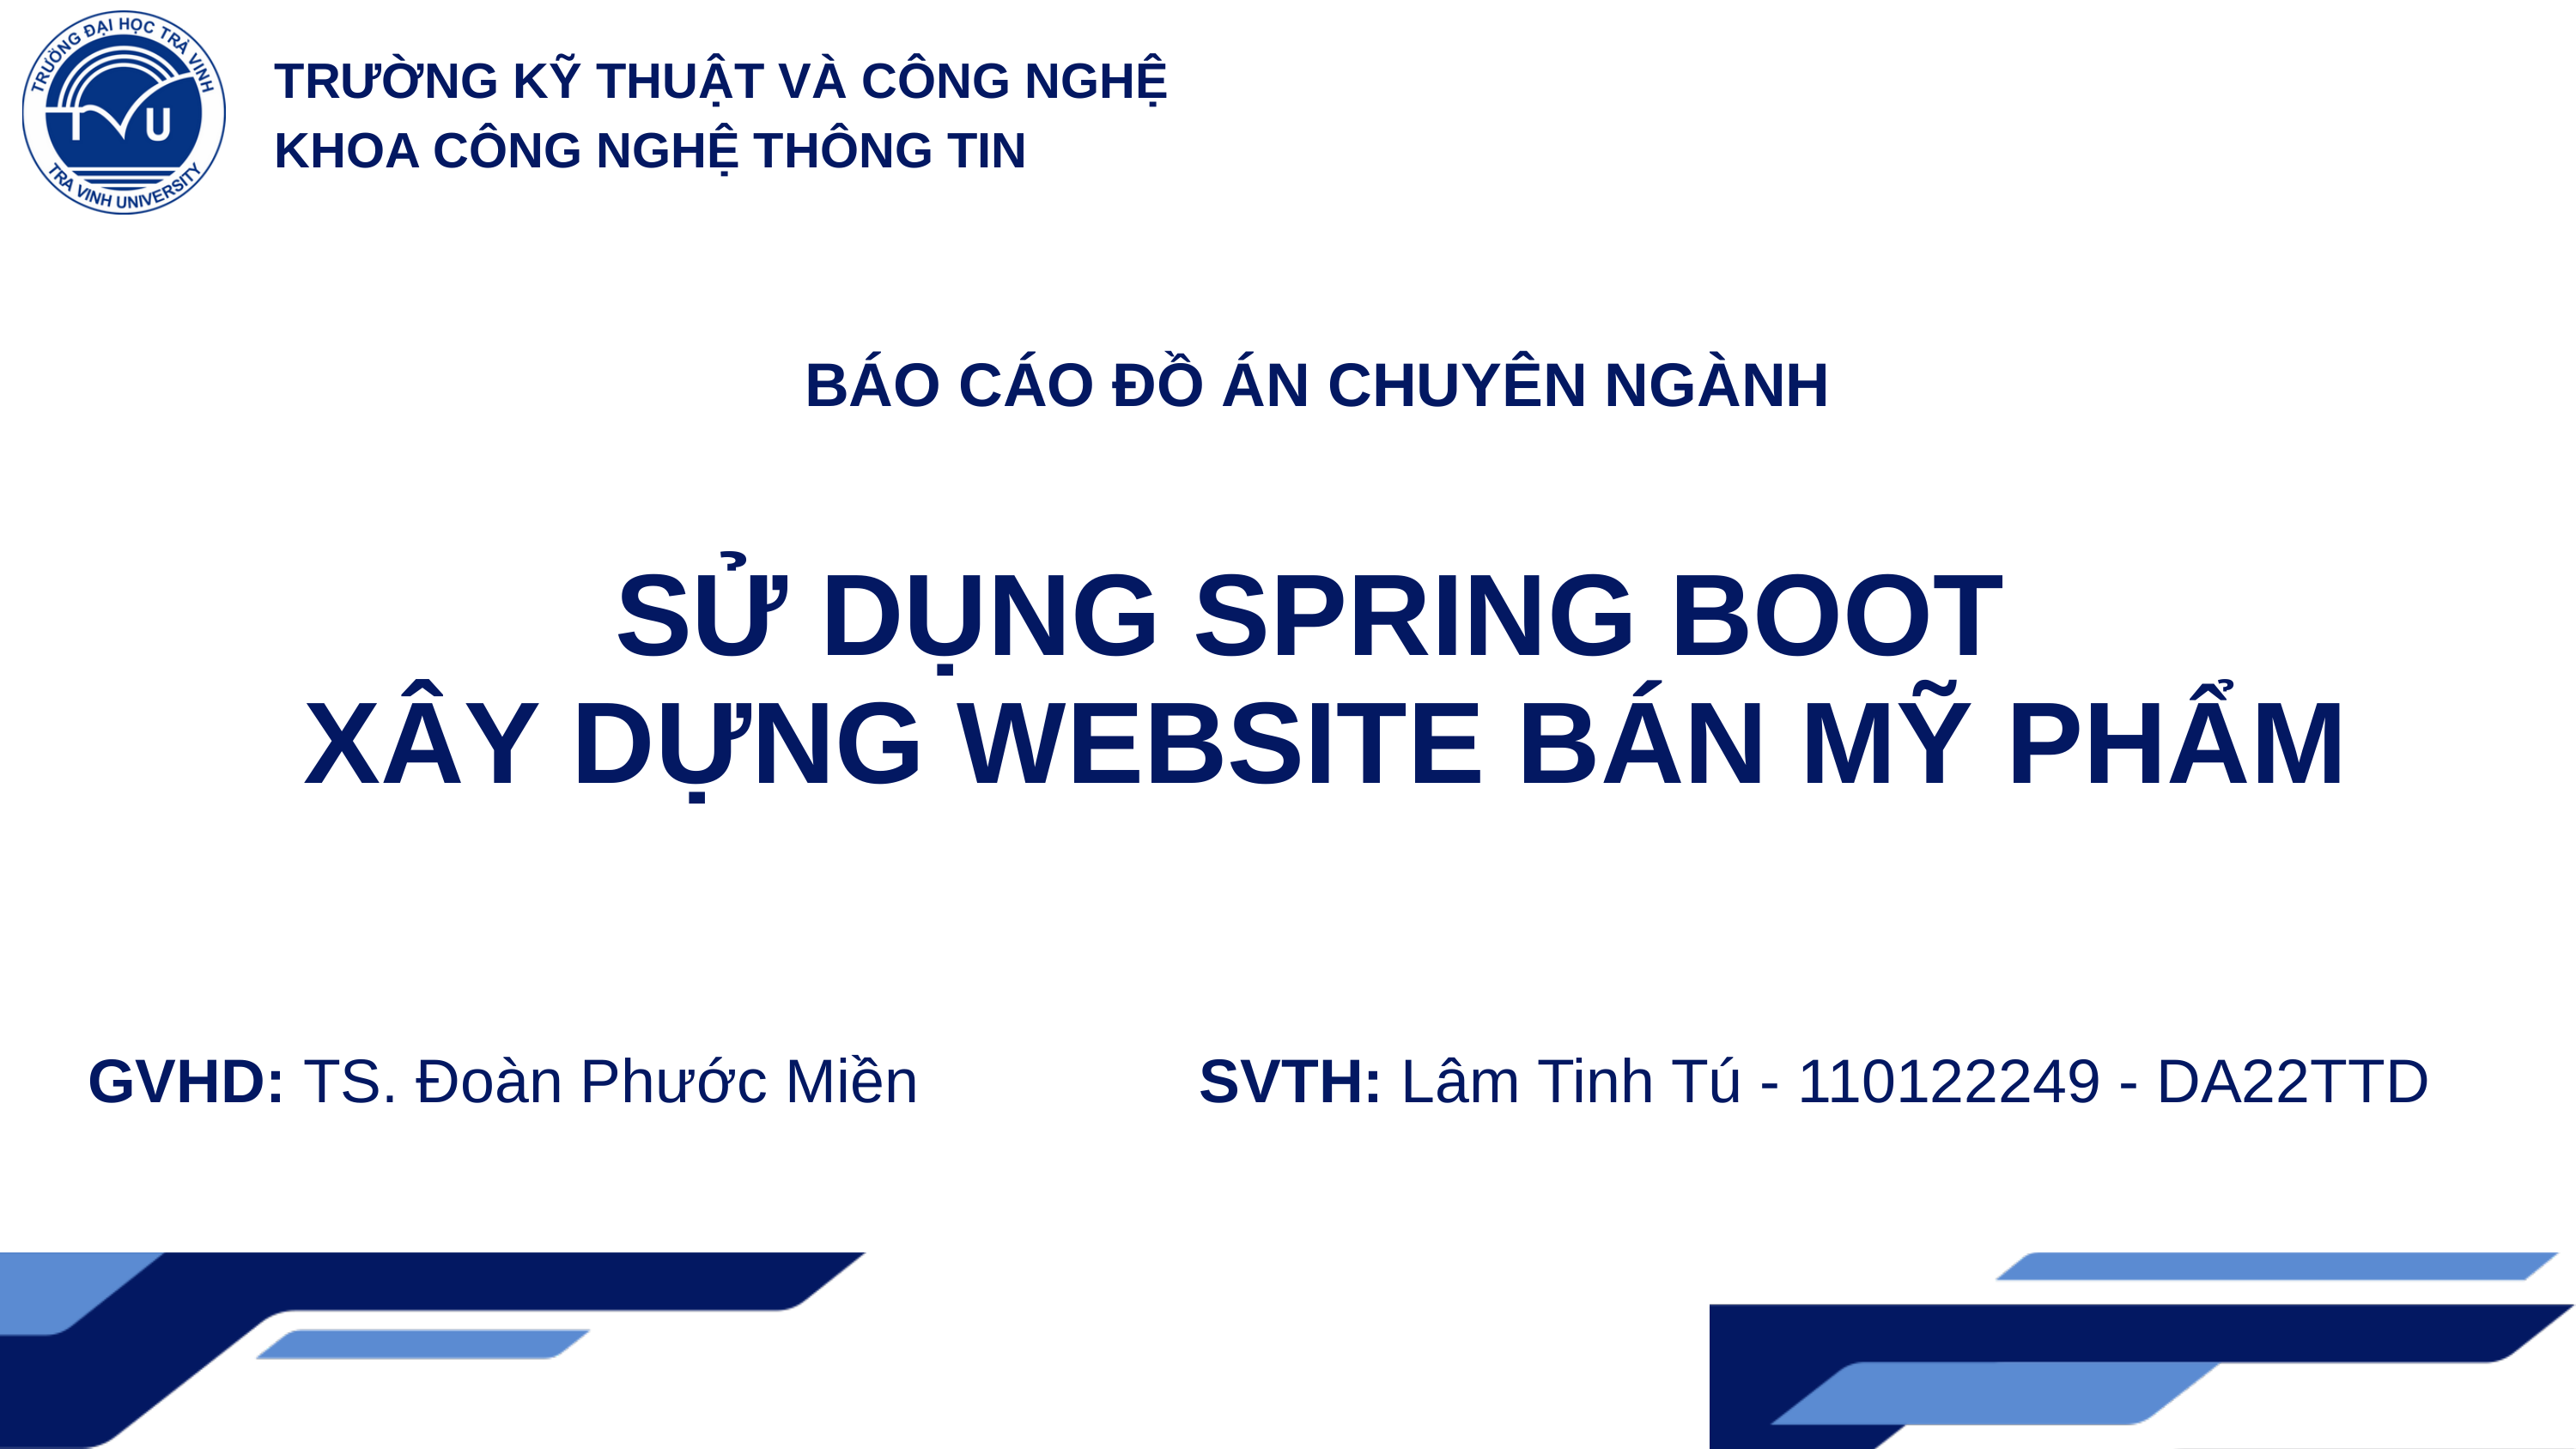

TRƯỜNG KỸ THUẬT VÀ CÔNG NGHỆ
KHOA CÔNG NGHỆ THÔNG TIN
BÁO CÁO ĐỒ ÁN CHUYÊN NGÀNH
SỬ DỤNG SPRING BOOT
XÂY DỰNG WEBSITE BÁN MỸ PHẨM
GVHD: TS. Đoàn Phước Miền
SVTH: Lâm Tinh Tú - 110122249 - DA22TTD